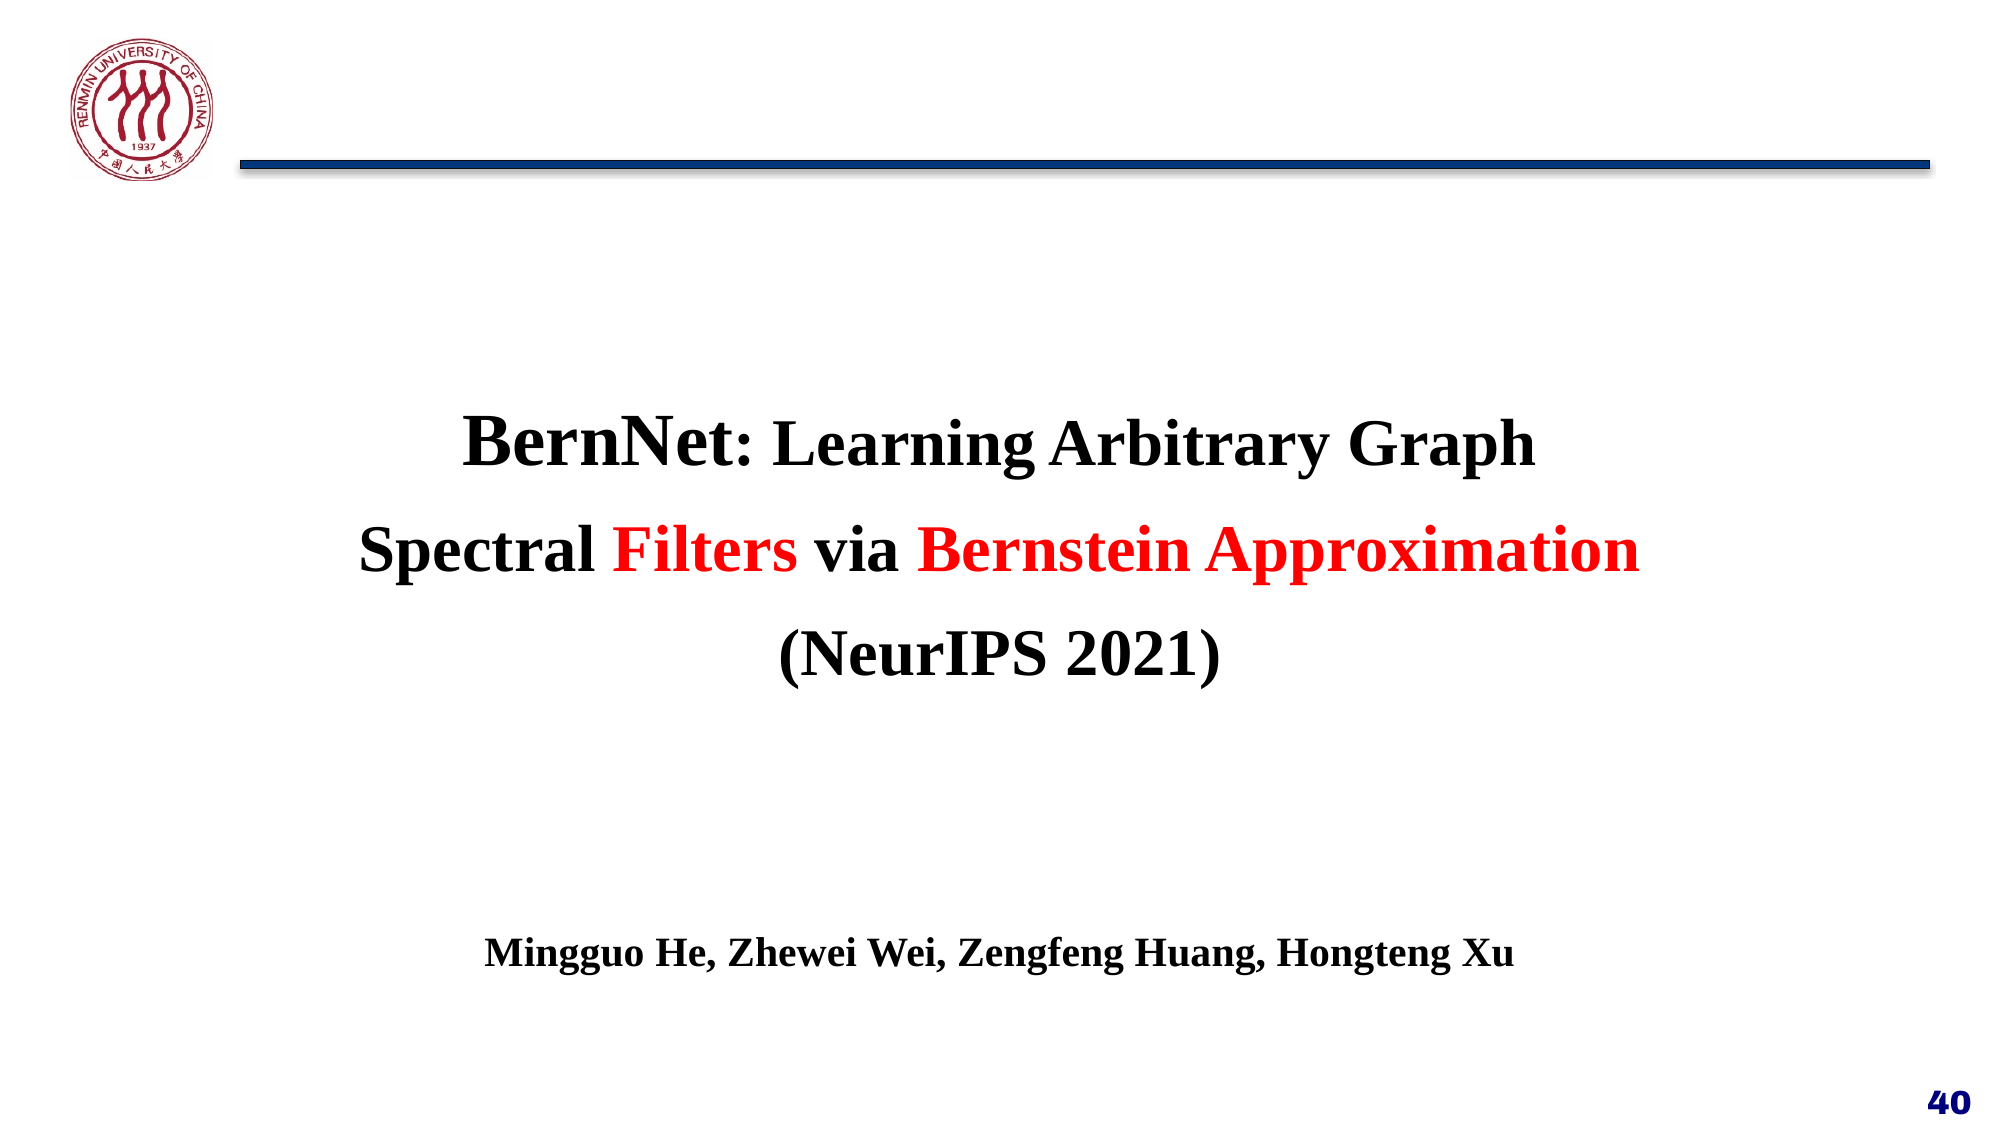

# BernNet: Learning Arbitrary Graph Spectral Filters via Bernstein Approximation (NeurIPS 2021)
Mingguo He, Zhewei Wei, Zengfeng Huang, Hongteng Xu